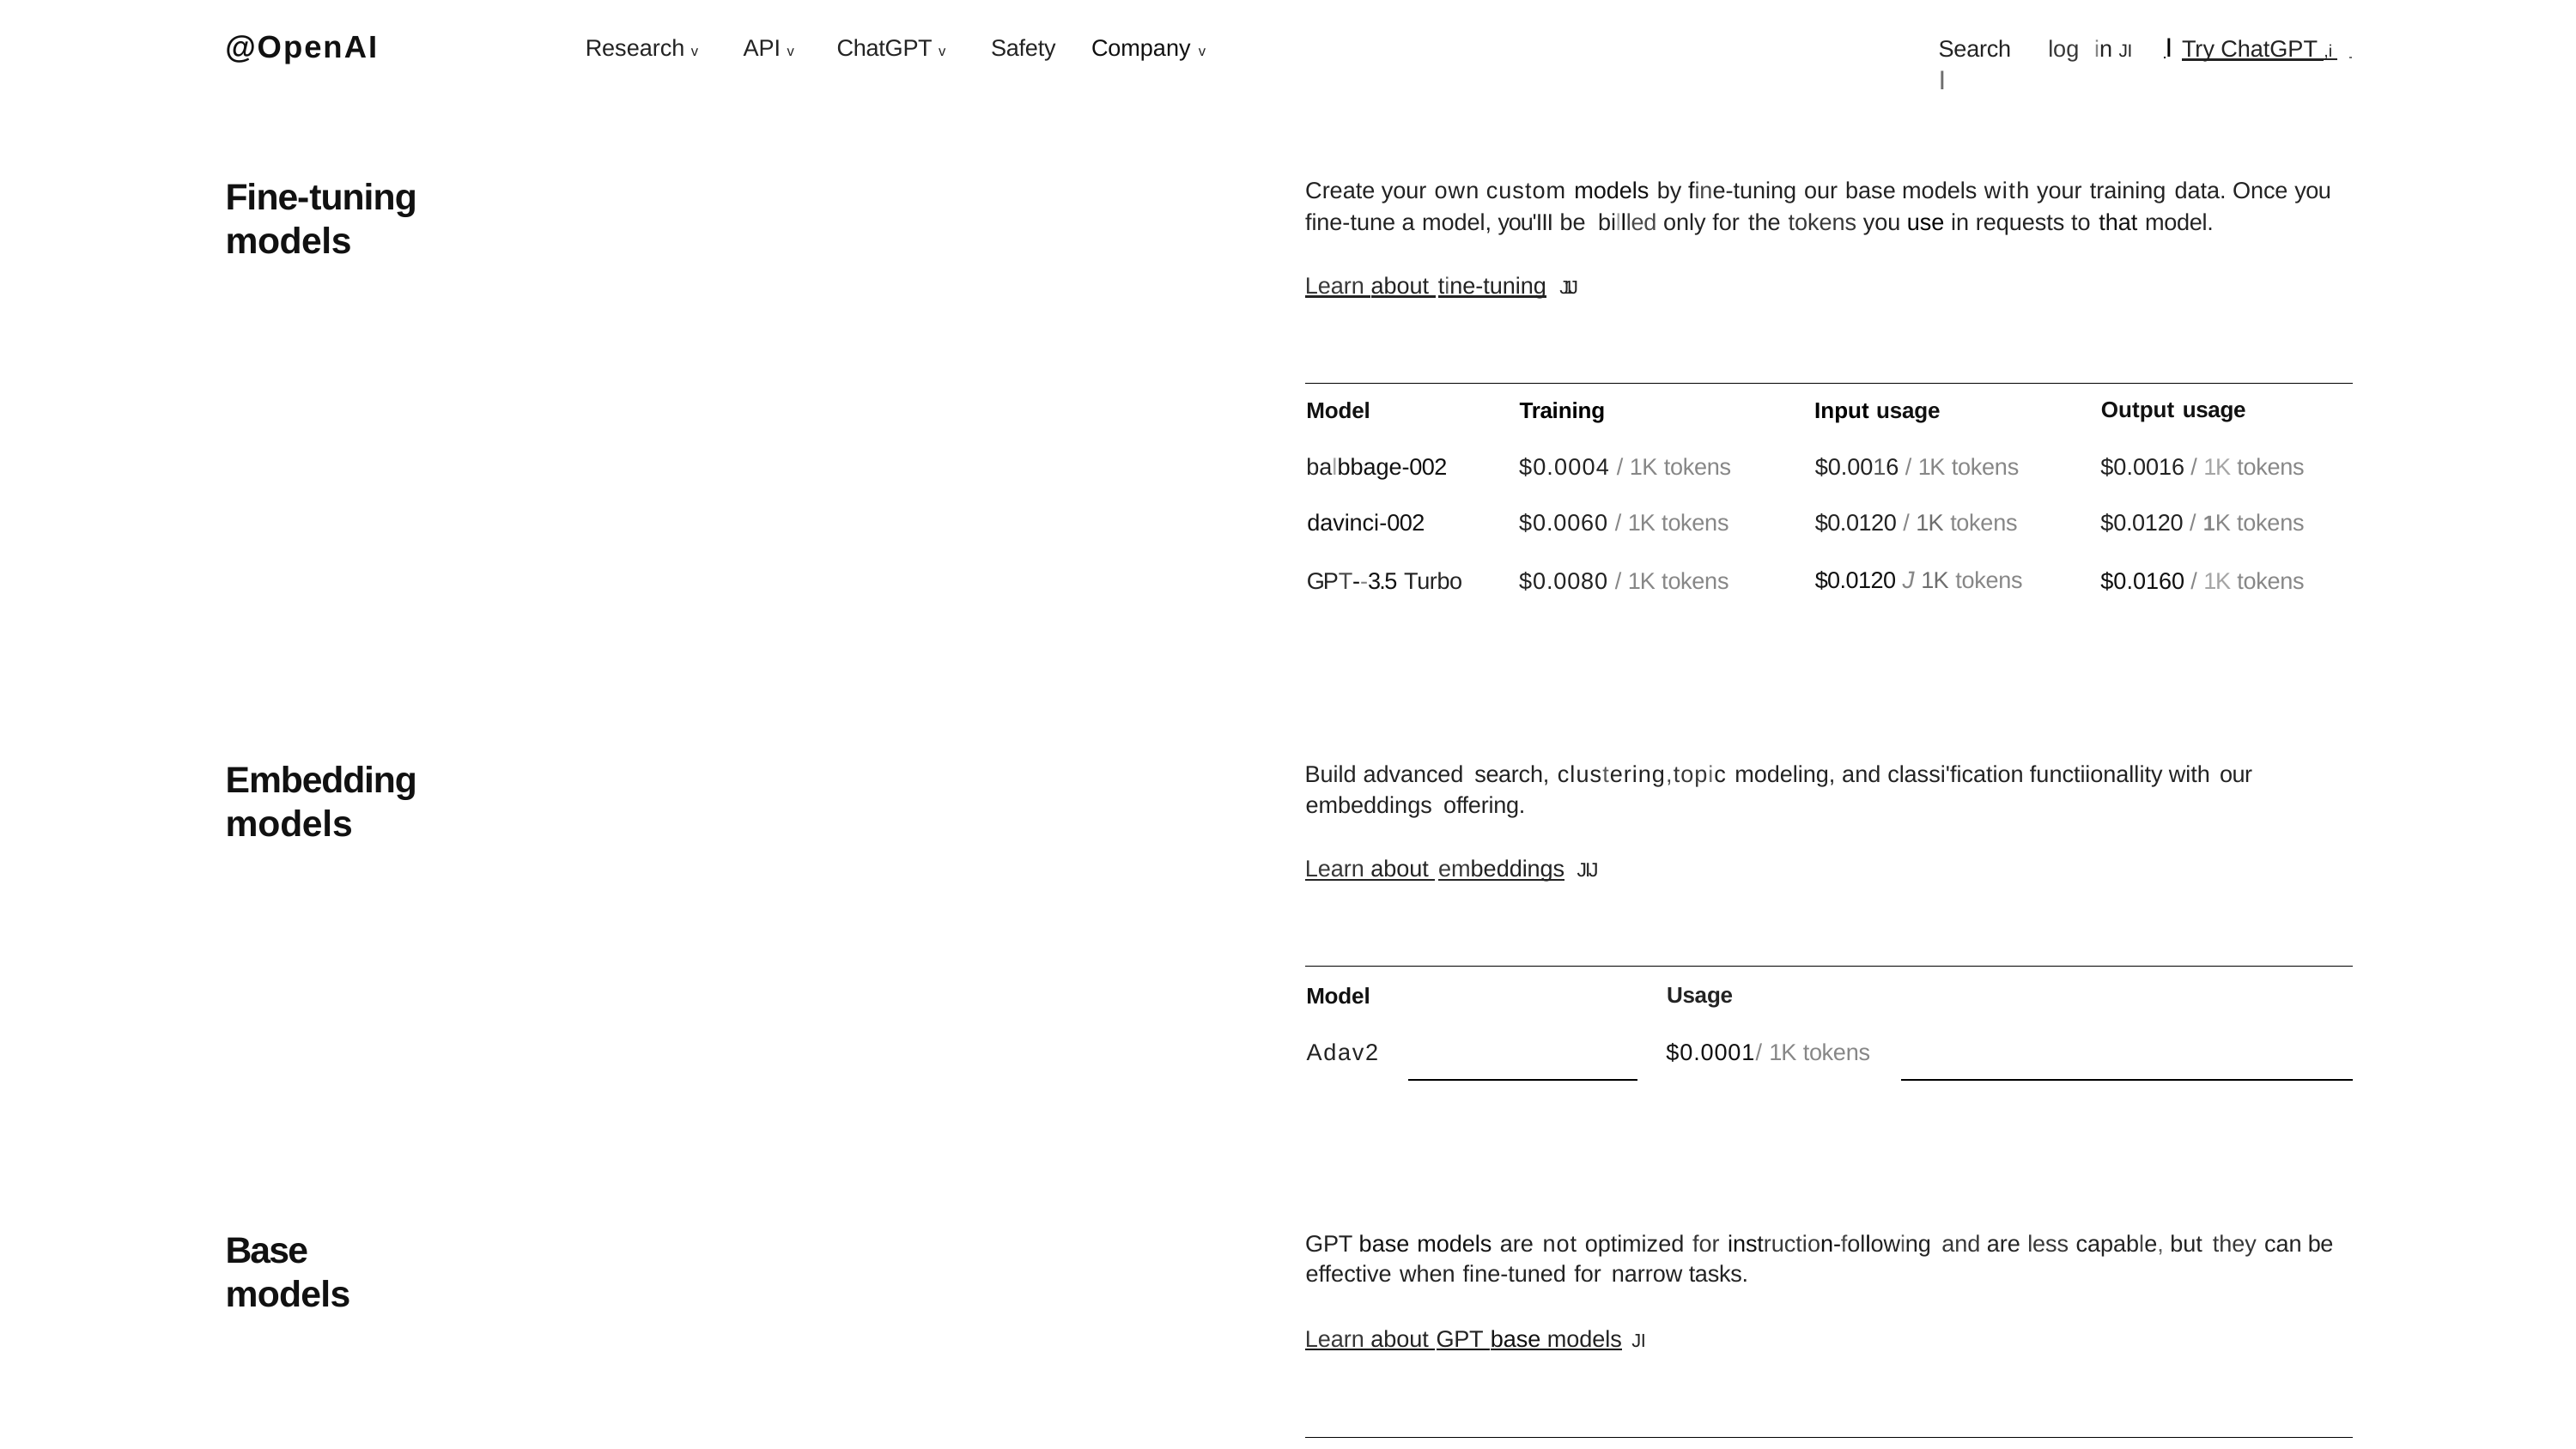

@OpenAI
Search	log in JI	I Try ChatGPT ,i  I
Research v
API v
ChatGPT v
Safety
Company v

Create your own custom models by fine-tuning our base models with your training data. Once you fine-tune a model, you'III be billled only for the tokens you use in requests to that model.
Fine-tuning models
Learn about tine-tuning J1J
| Model | Training | Input usage | Output usage |
| --- | --- | --- | --- |
| balbbage-002 | $0.0004 / 1K tokens | $0.0016 / 1K tokens | $0.0016 / 1K tokens |
| davinci-002 | $0.0060 / 1K tokens | $0.0120 / 1K tokens | $0.0120 / 1K tokens |
| GPT--3.5 Turbo | $0.0080 / 1K tokens | $0.0120 J 1K tokens | $0.0160 / 1K tokens |
Build advanced search, clustering,topic modeling, and classi'fication functiionallity with our embeddings offering.
Embedding models
Learn about embeddings JIJ

Usage
Model
Adav2
$0.0001/ 1K tokens

Base models
GPT base models are not optimized for instruction-following and are less capable, but they can be effective when fine-tuned for narrow tasks.
Learn about GPT base models JI